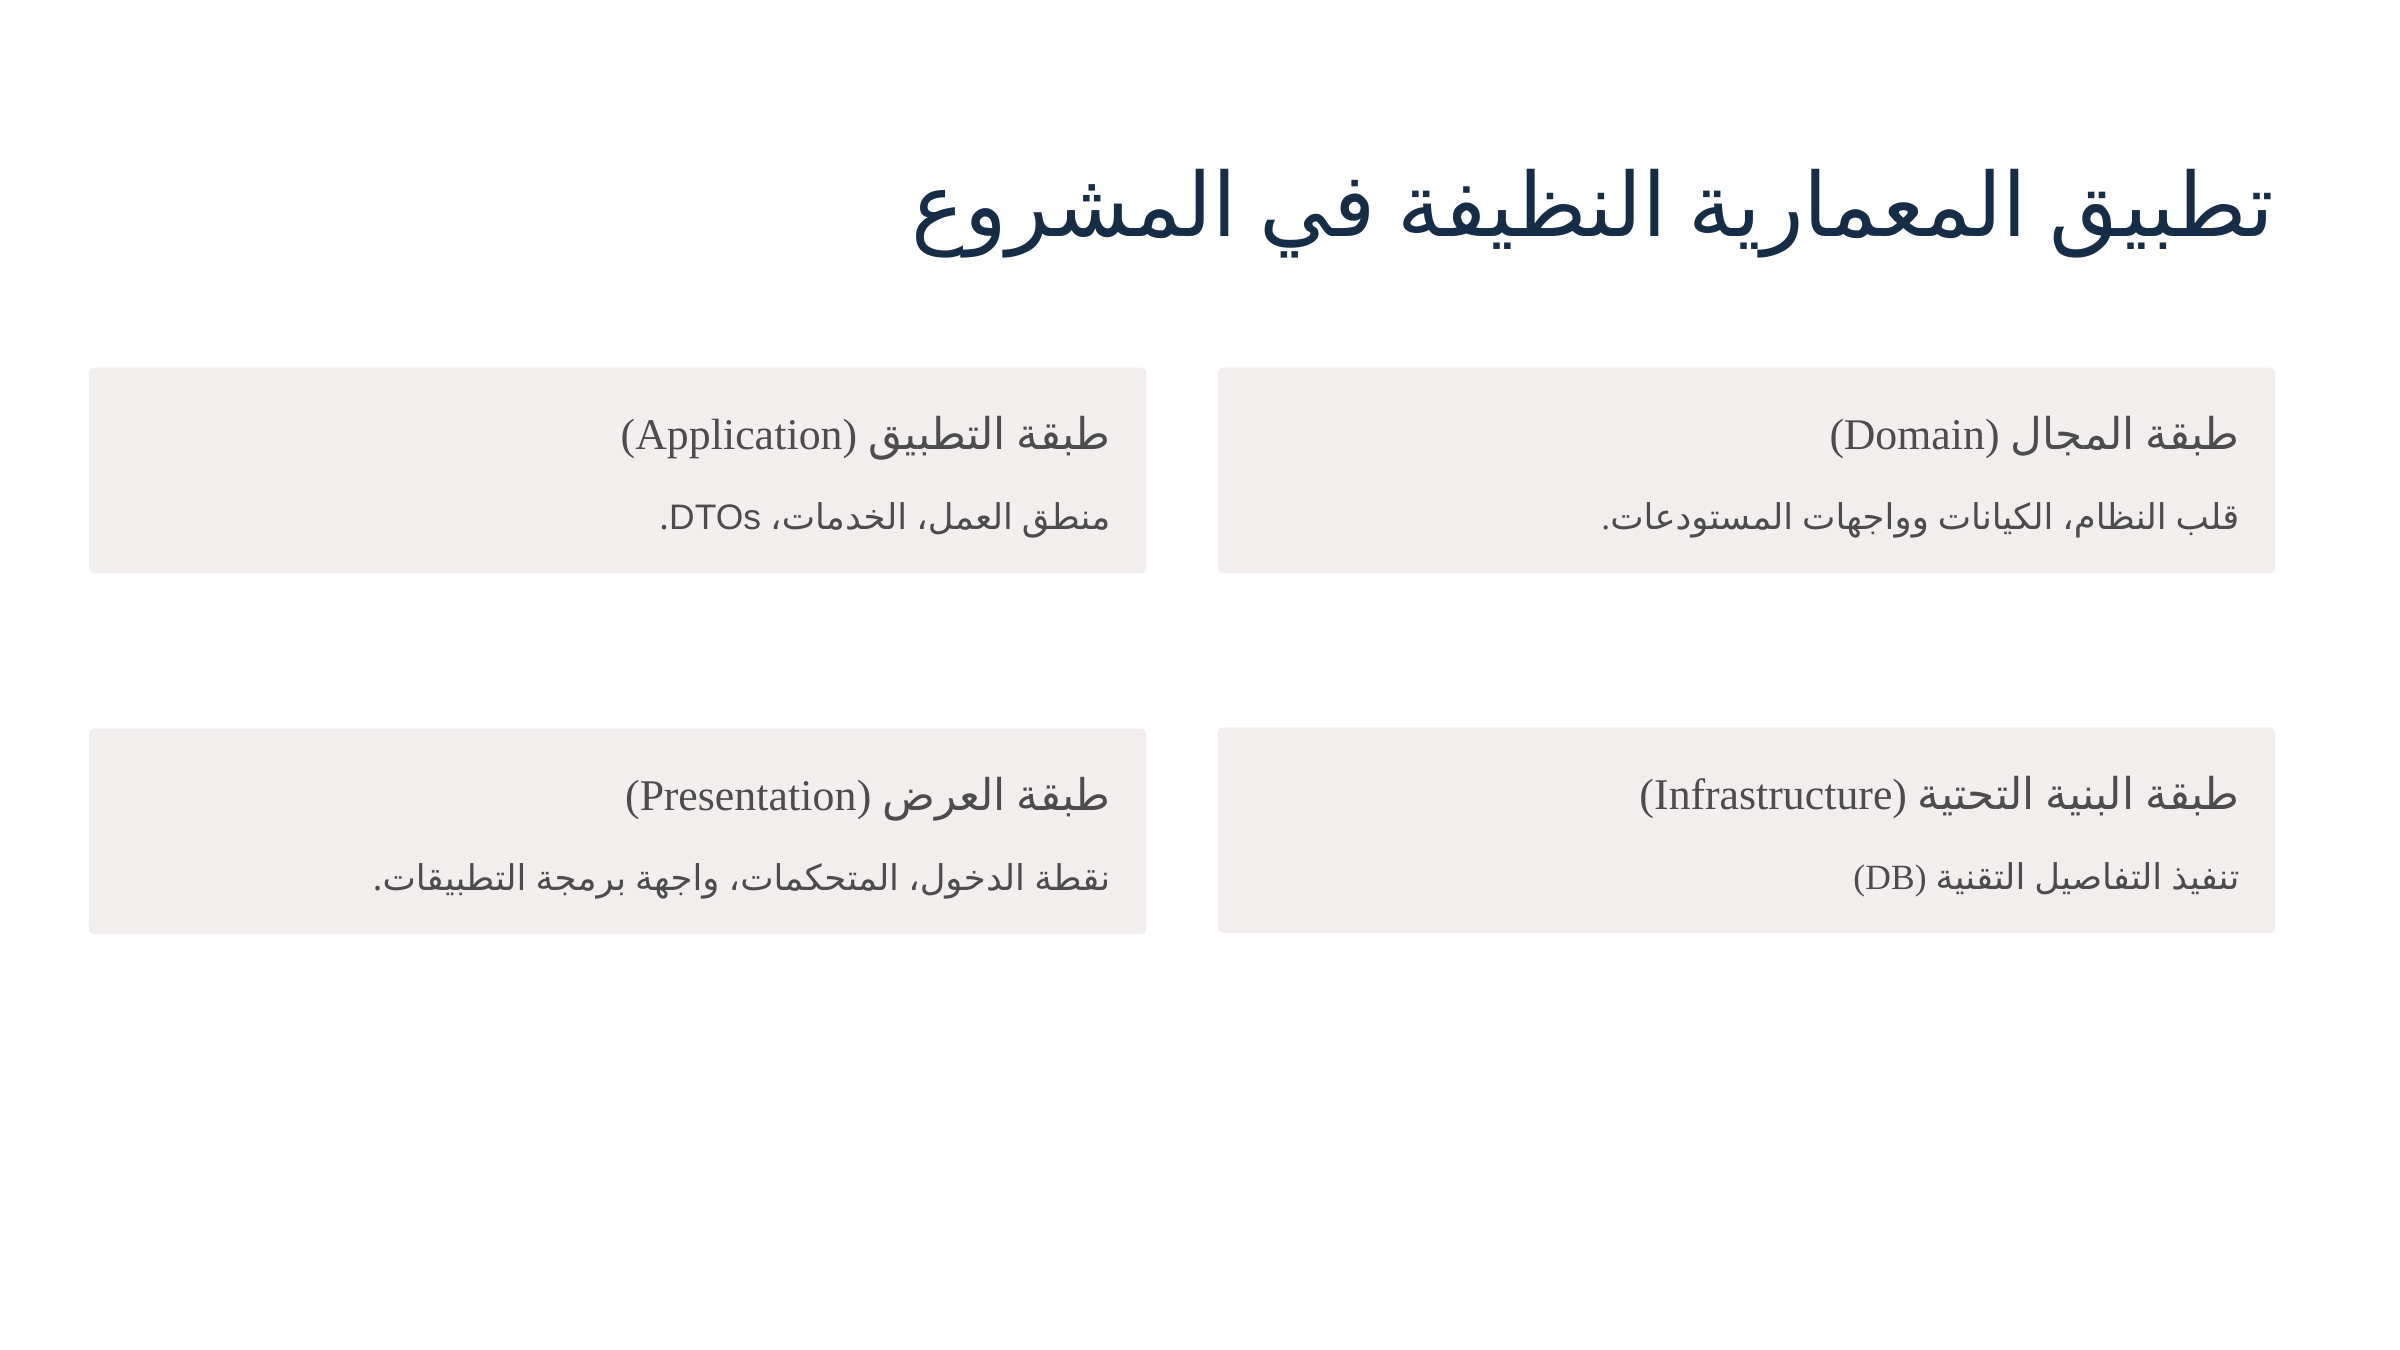

تطبيق المعمارية النظيفة في المشروع

طبقة التطبيق (Application)
طبقة المجال (Domain)
منطق العمل، الخدمات، DTOs.
قلب النظام، الكيانات وواجهات المستودعات.

طبقة البنية التحتية (Infrastructure)
طبقة العرض (Presentation)
تنفيذ التفاصيل التقنية (DB)
نقطة الدخول، المتحكمات، واجهة برمجة التطبيقات.